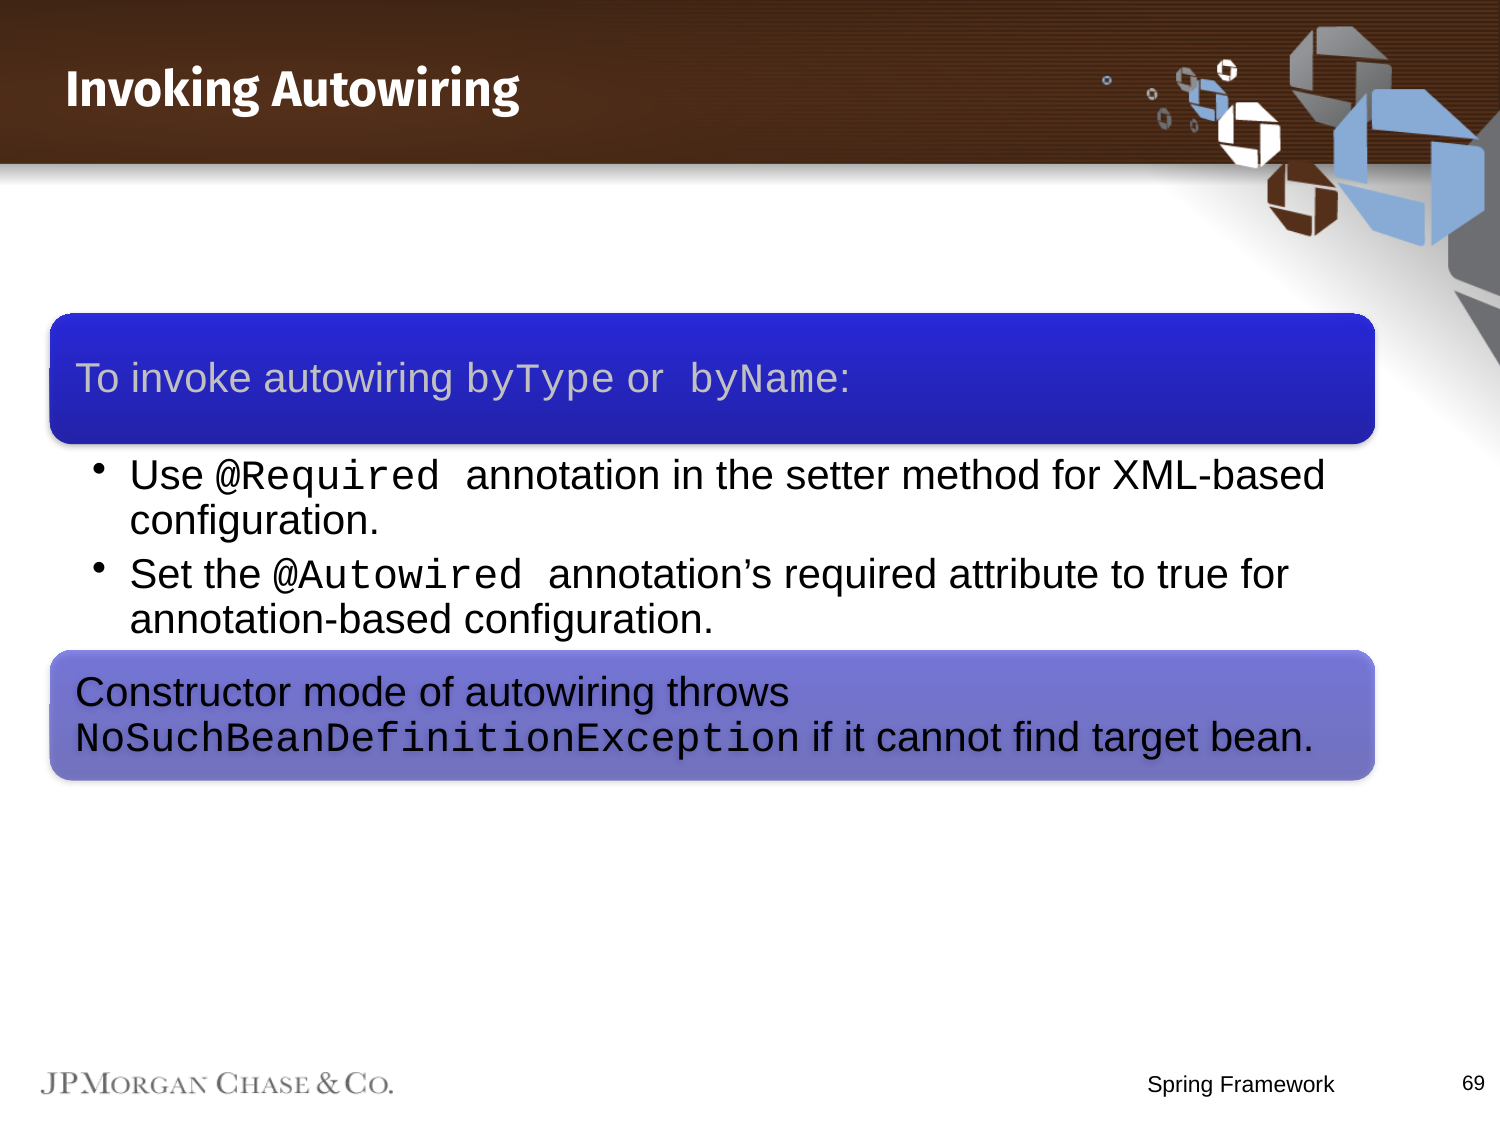

# Invoking Autowiring
To invoke autowiring byType or byName:
Use @Required annotation in the setter method for XML-based configuration.
Set the @Autowired annotation’s required attribute to true for annotation-based configuration.
Constructor mode of autowiring throws NoSuchBeanDefinitionException if it cannot find target bean.
Spring Framework
69